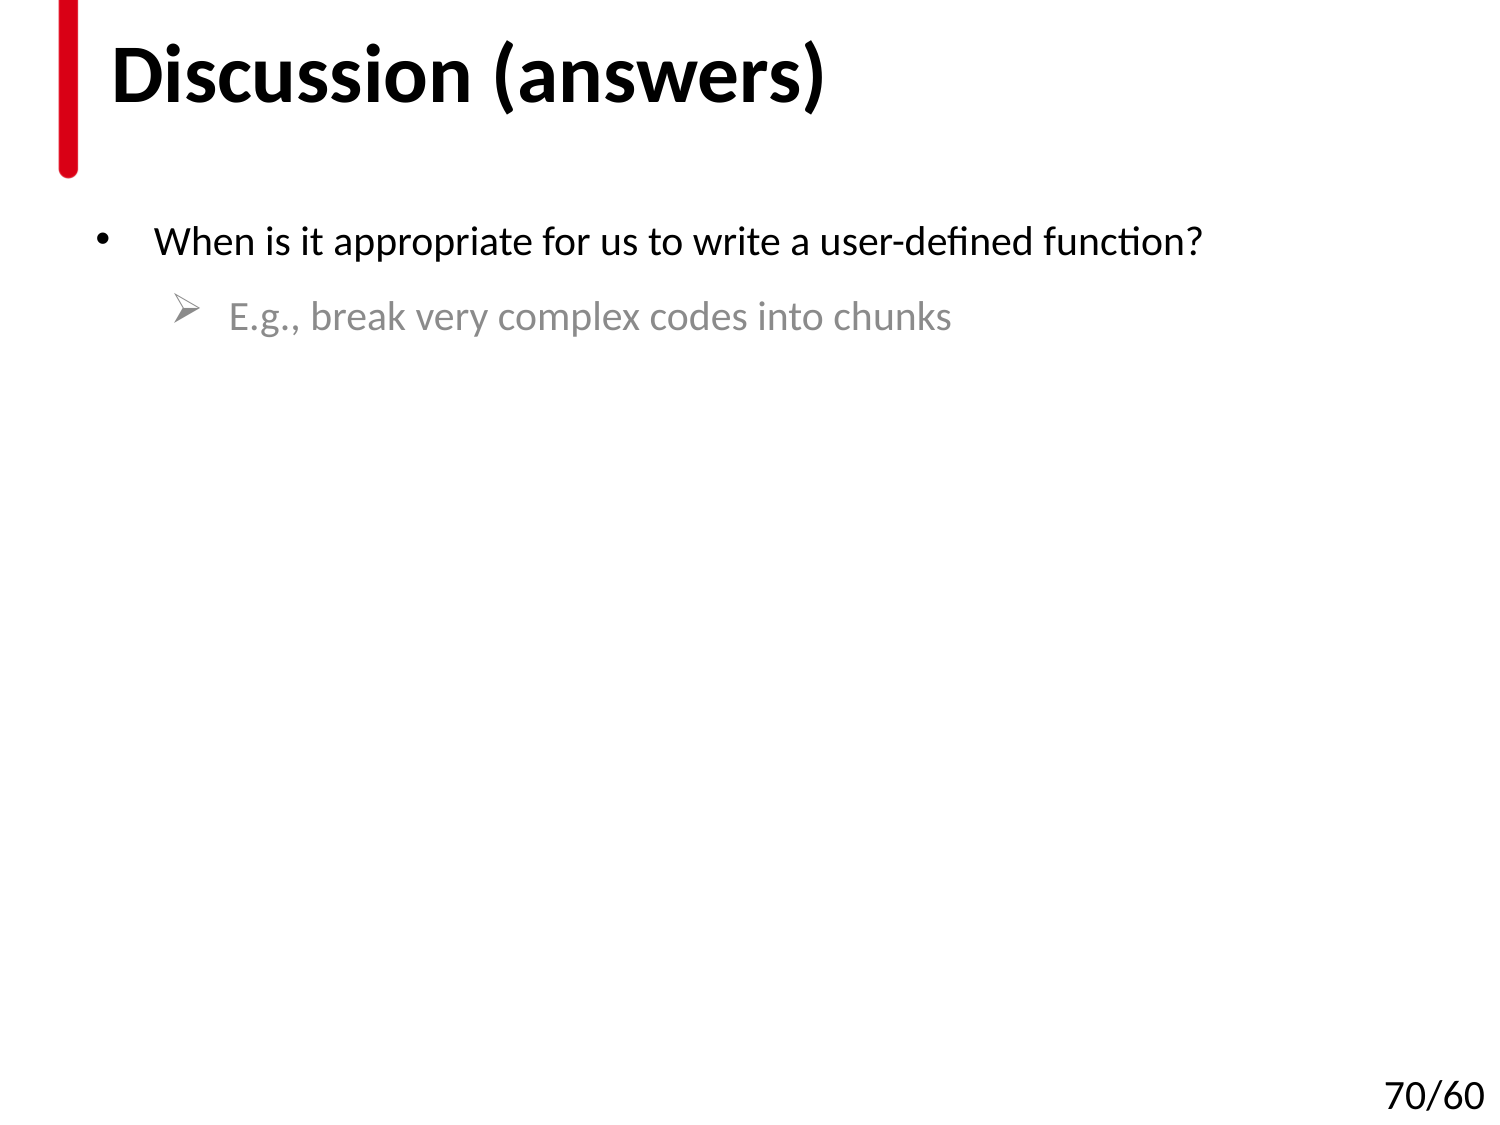

# Discussion (answers)
When is it appropriate for us to write a user-defined function?
E.g., break very complex codes into chunks